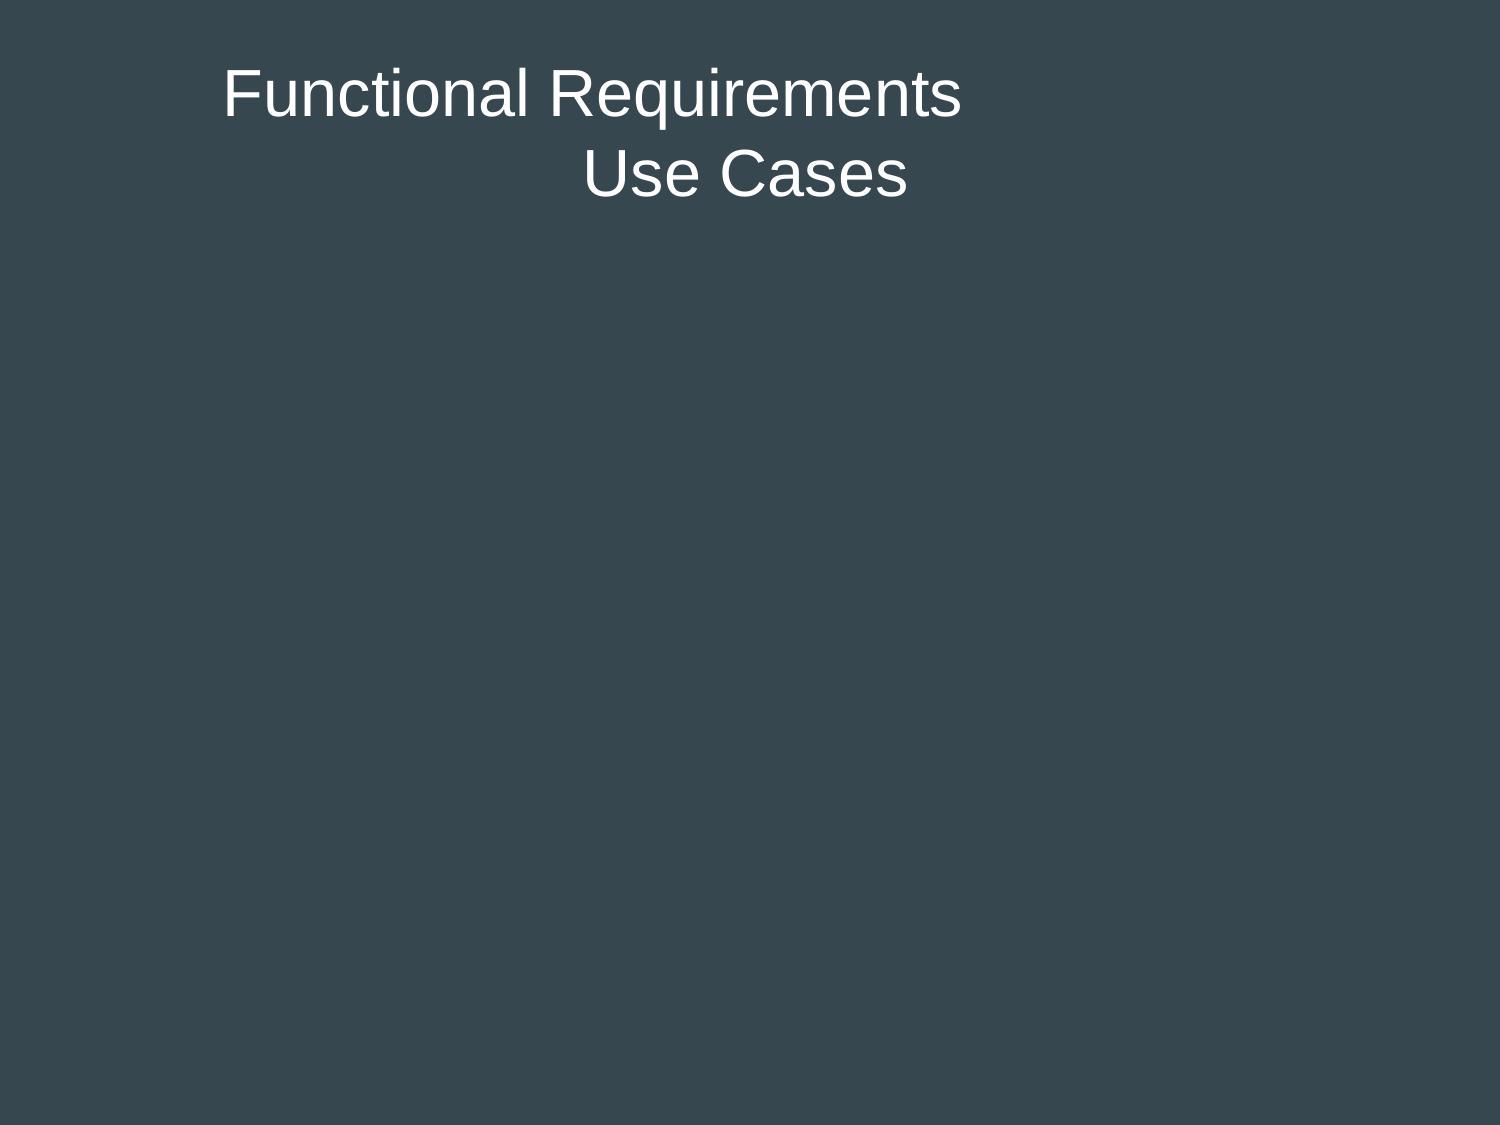

Functional Requirements
Use Cases
| Case 1: Register new account | Set up username and password for new user to log into the game. |
| --- | --- |
| Case 2: Login as existing user. | Enter the username and password to log into the game. |
| Case 3: Play as guest. | Start a new game without logging in. |
| Case 4: Reset Password. | User resets account password. |
| Case 5: Display player statistics. | Displays user Win/Loss record. |